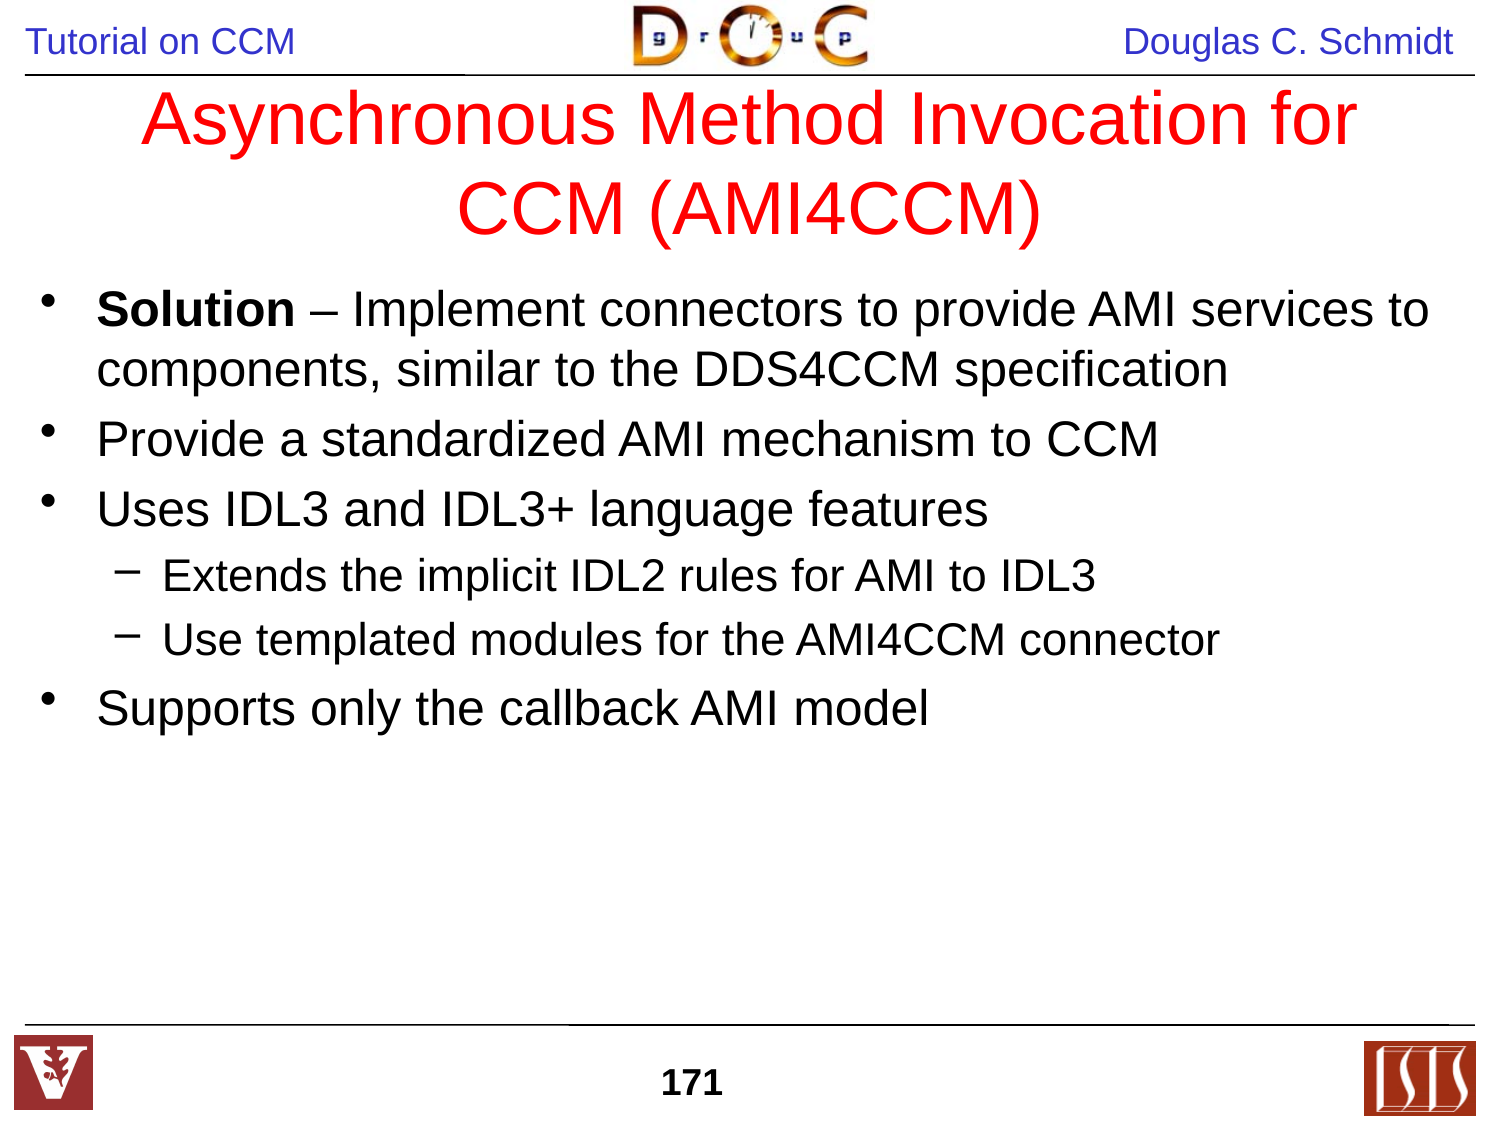

# Asynchronous Method Invocation for CCM (AMI4CCM)

Solution – Implement connectors to provide AMI services to components, similar to the DDS4CCM specification
Provide a standardized AMI mechanism to CCM
Uses IDL3 and IDL3+ language features
Extends the implicit IDL2 rules for AMI to IDL3
Use templated modules for the AMI4CCM connector
Supports only the callback AMI model